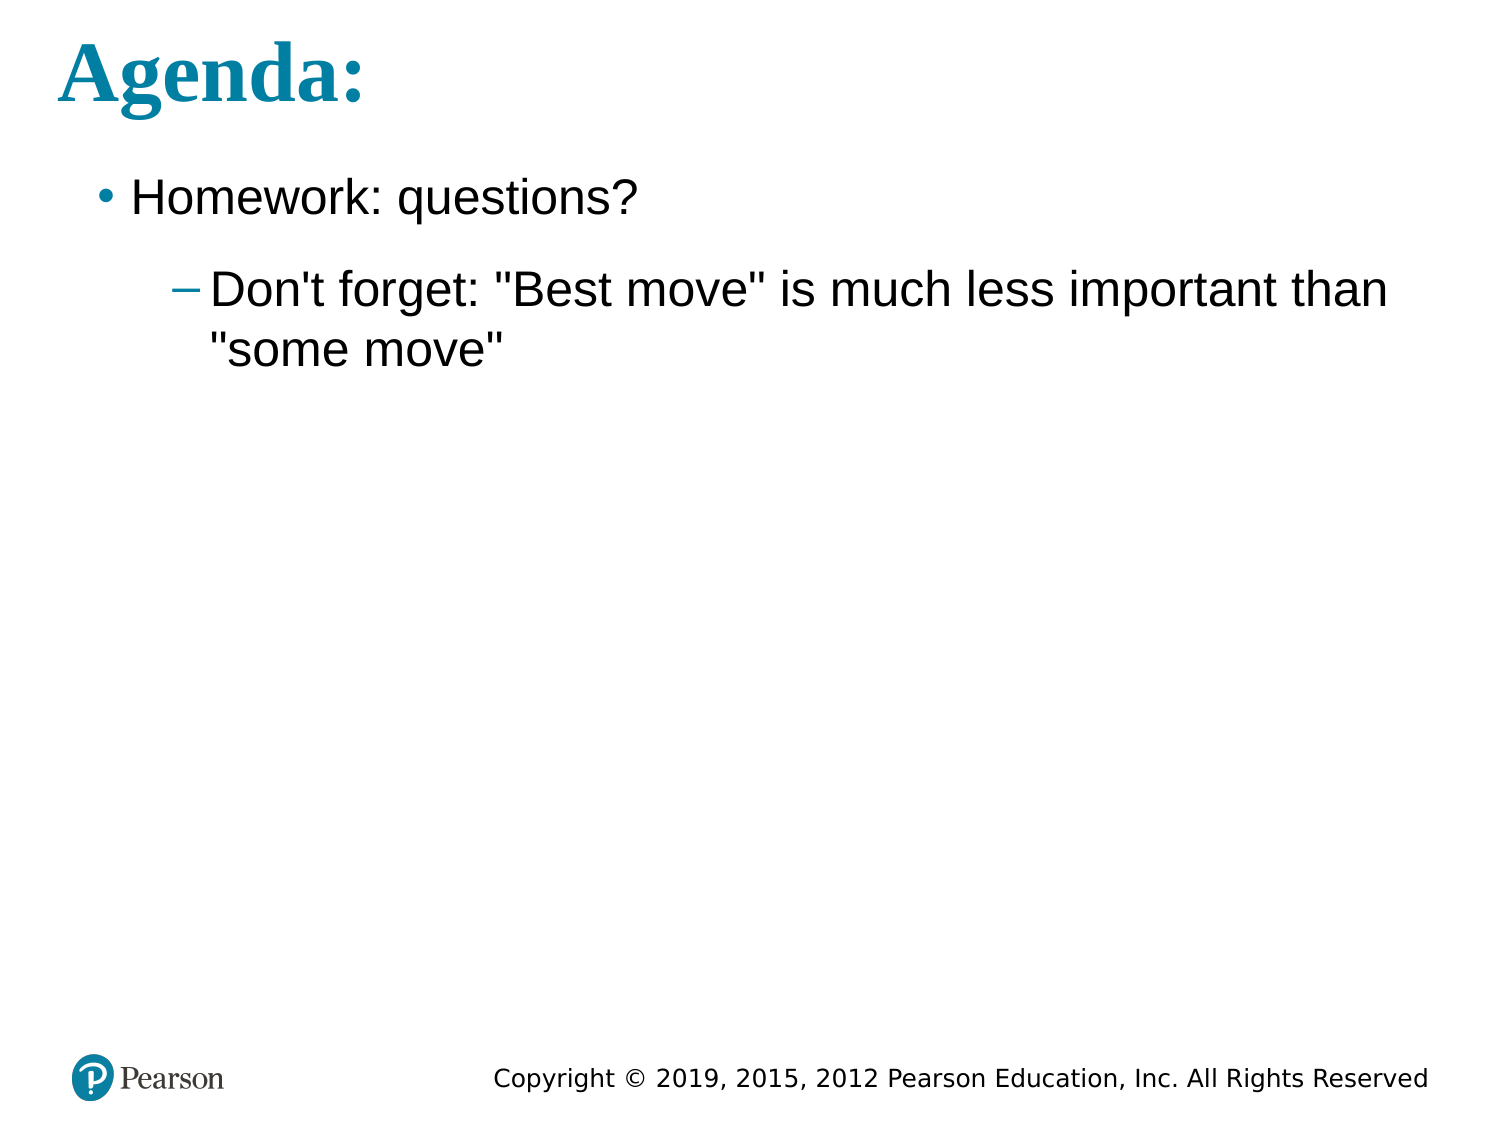

# Agenda:
Homework: questions?
Don't forget: "Best move" is much less important than "some move"